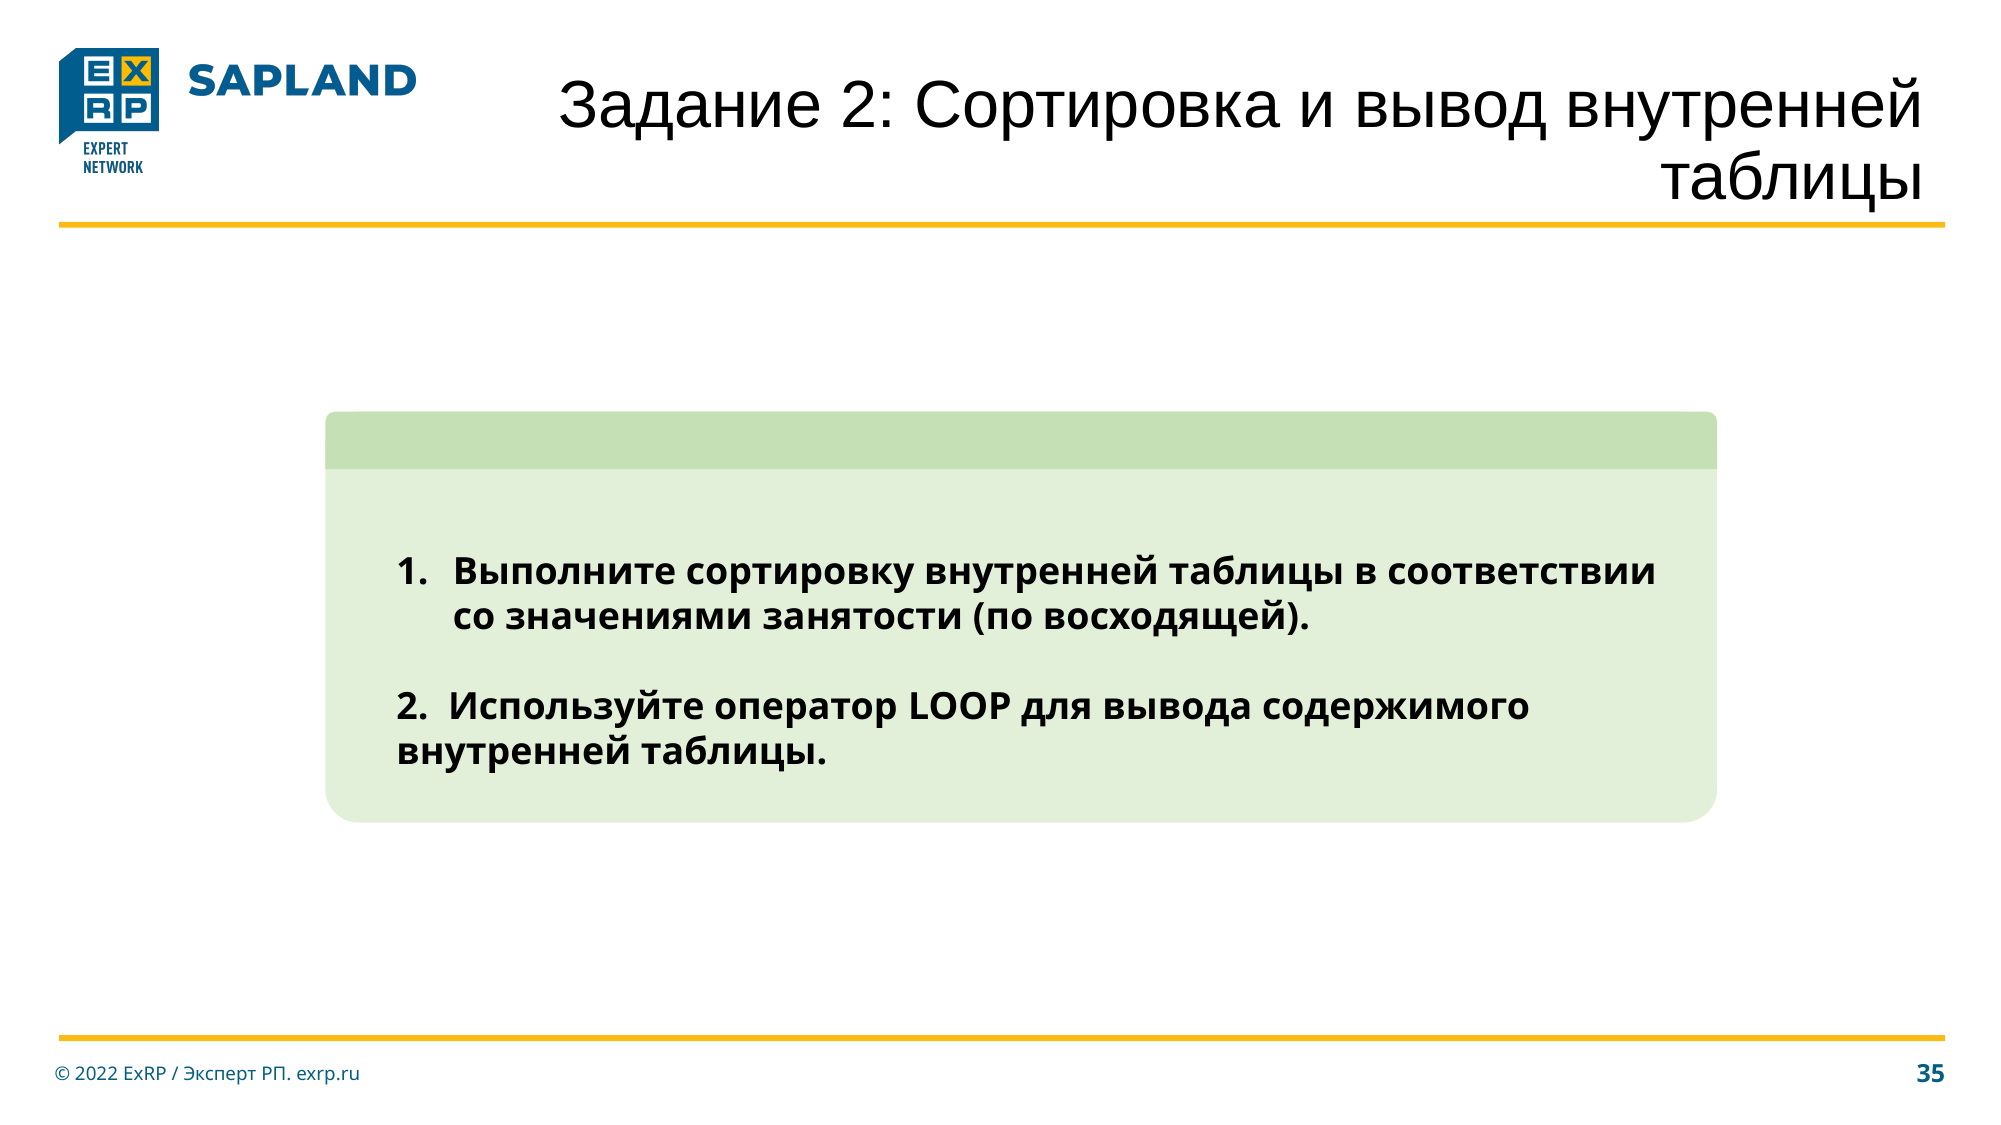

# Задание 2: Сортировка и вывод внутренней таблицы

Выполните сортировку внутренней таблицы в соответствии со значениями занятости (по восходящей).

2.  Используйте оператор LOOP для вывода содержимого внутренней таблицы.
© 2022 ExRP / Эксперт РП. exrp.ru
35